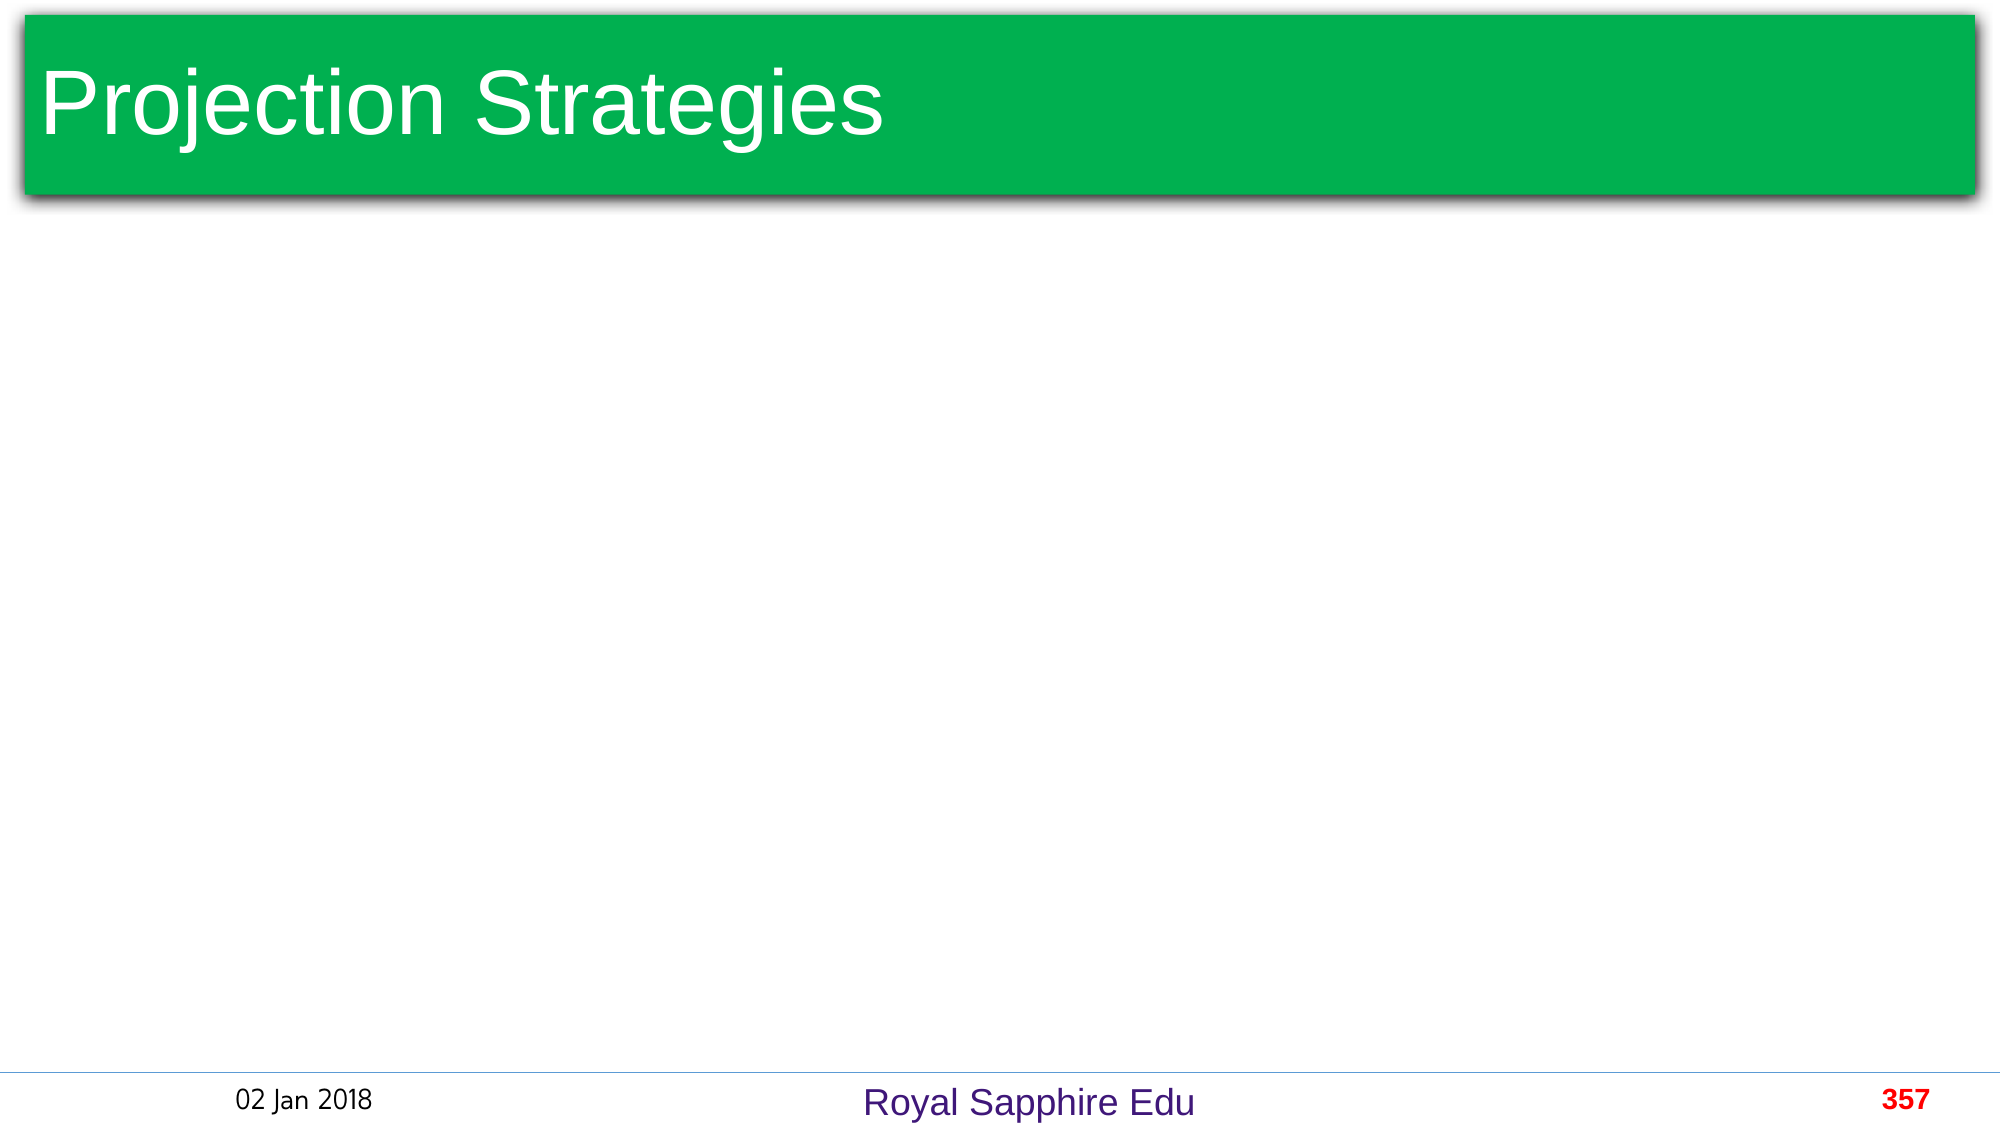

# Projection Strategies

02 Jan 2018
357